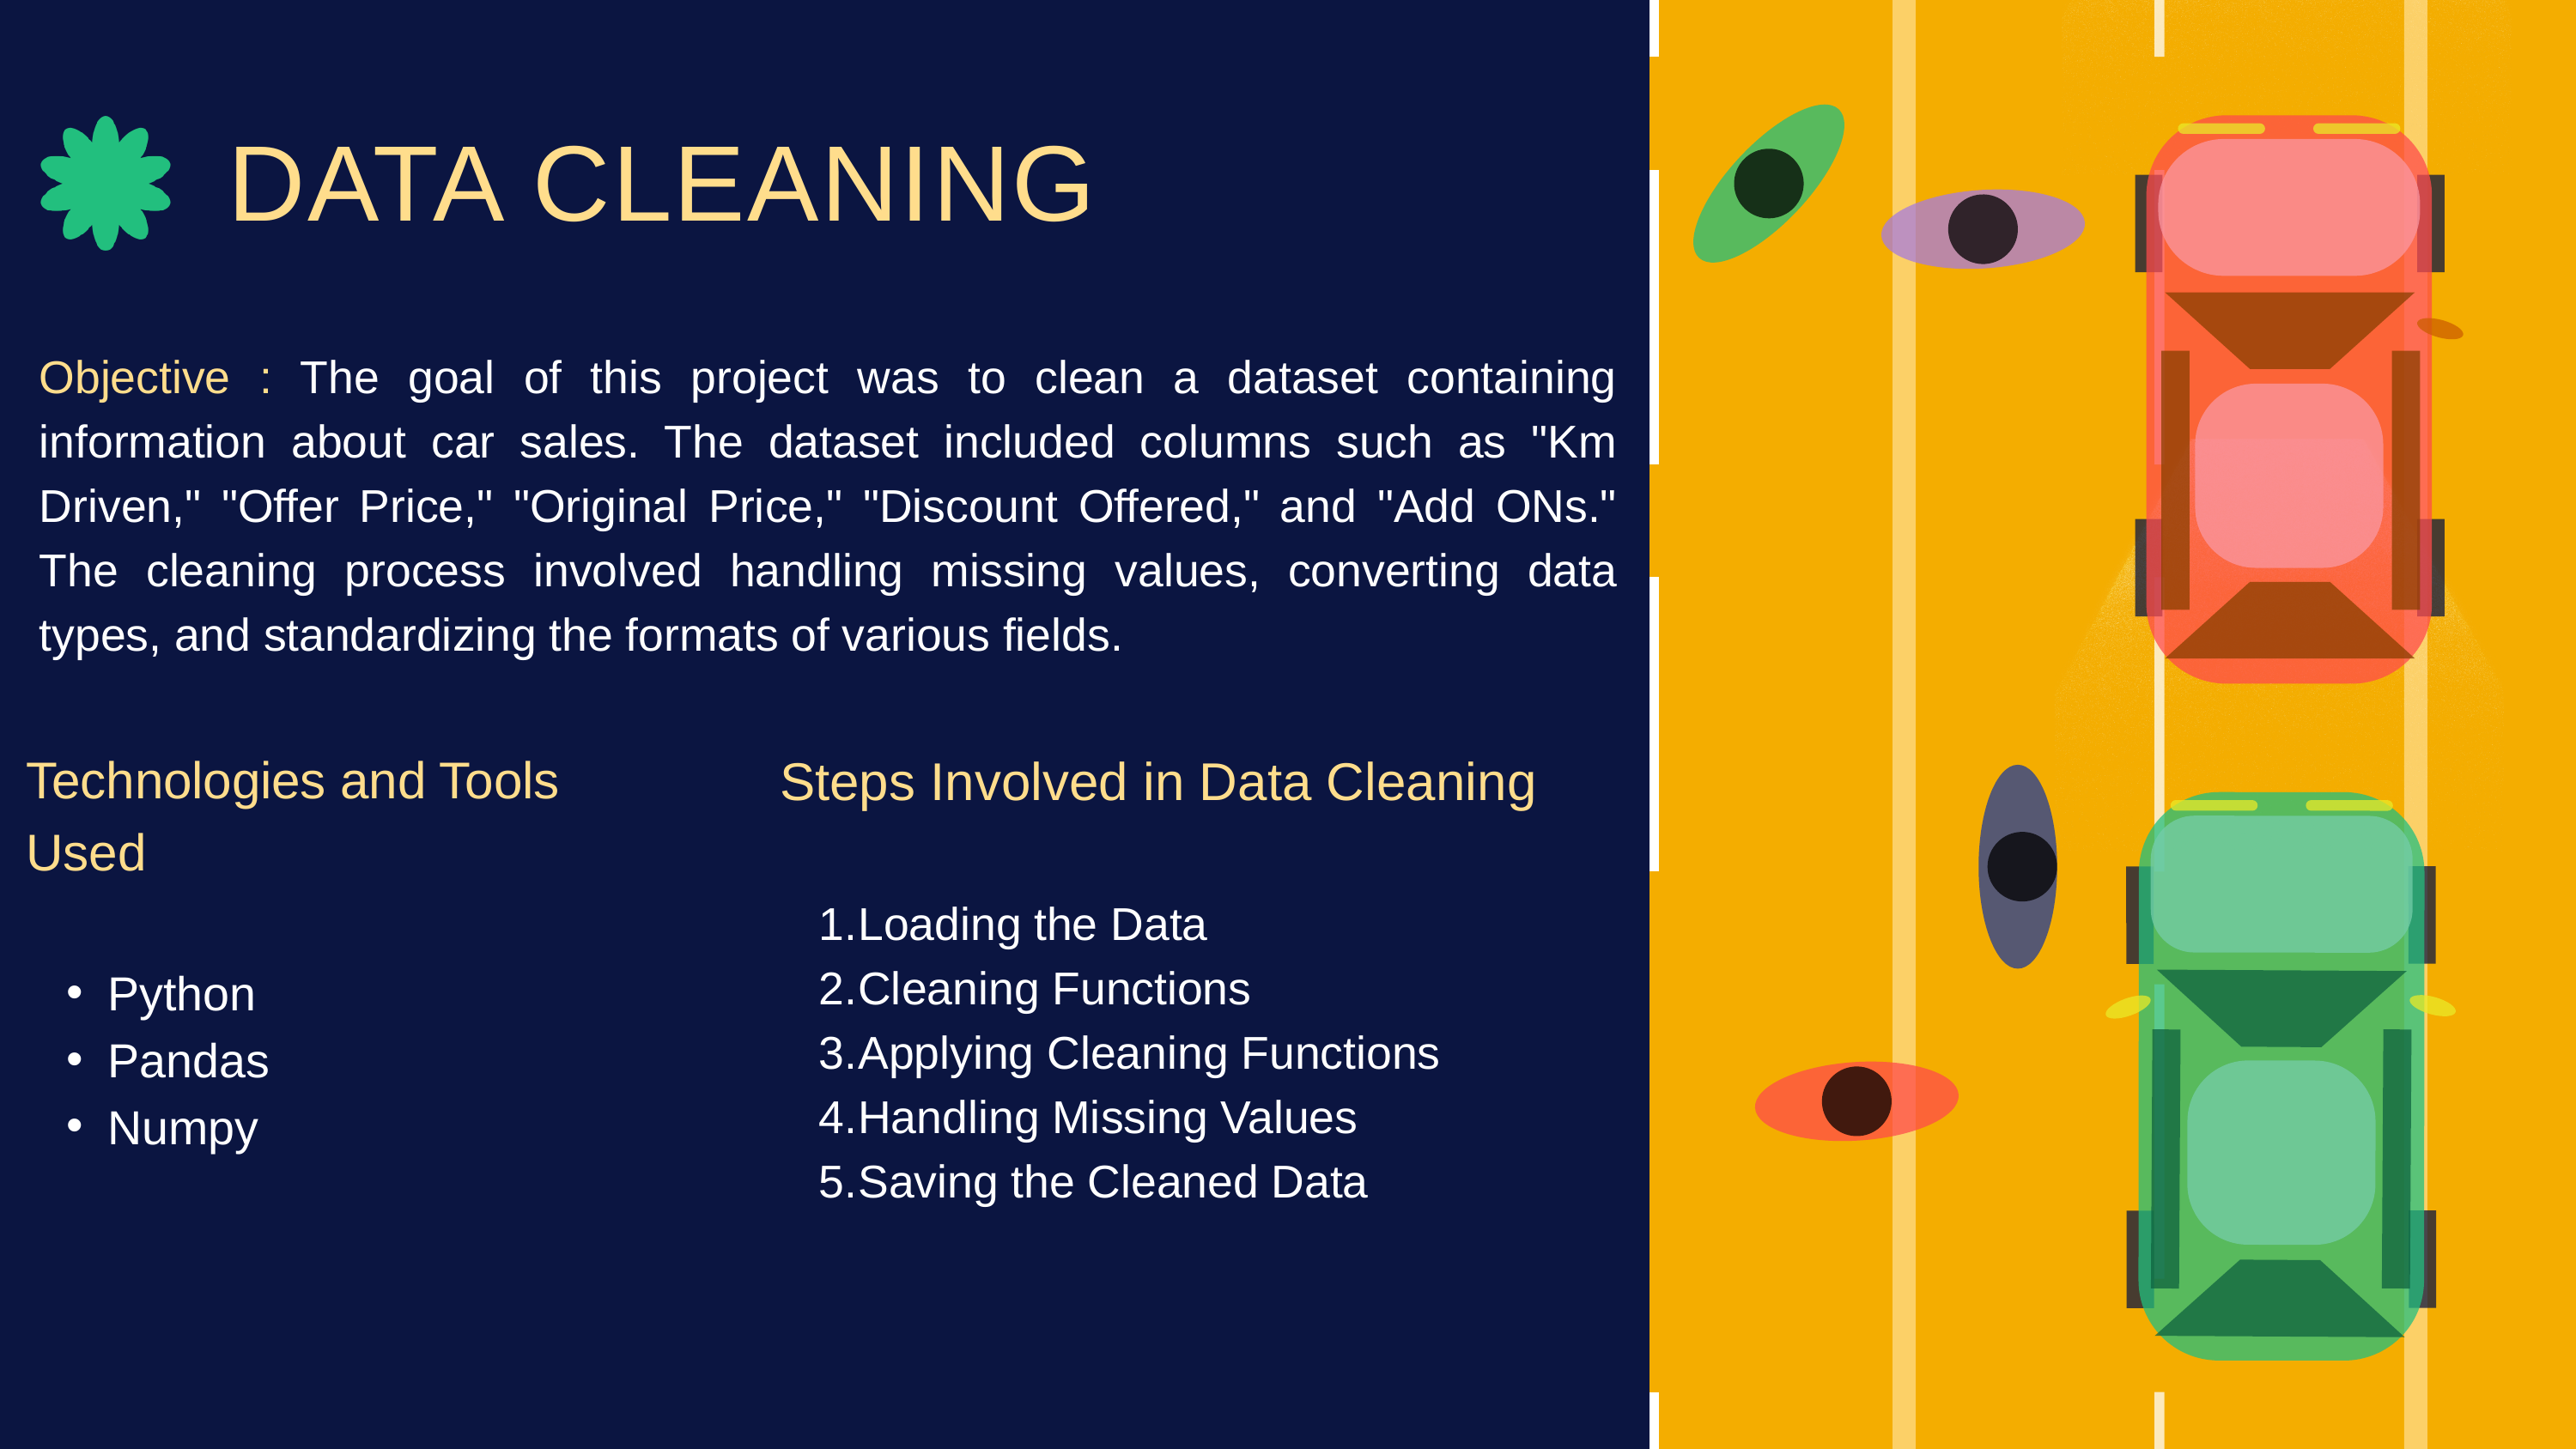

DATA CLEANING

Objective : The goal of this project was to clean a dataset containing information about car sales. The dataset included columns such as "Km Driven," "Offer Price," "Original Price," "Discount Offered," and "Add ONs." The cleaning process involved handling missing values, converting data types, and standardizing the formats of various fields.

Technologies and Tools
Used

Python
Pandas
Numpy

Steps Involved in Data Cleaning

Loading the Data
Cleaning Functions
Applying Cleaning Functions
Handling Missing Values
Saving the Cleaned Data